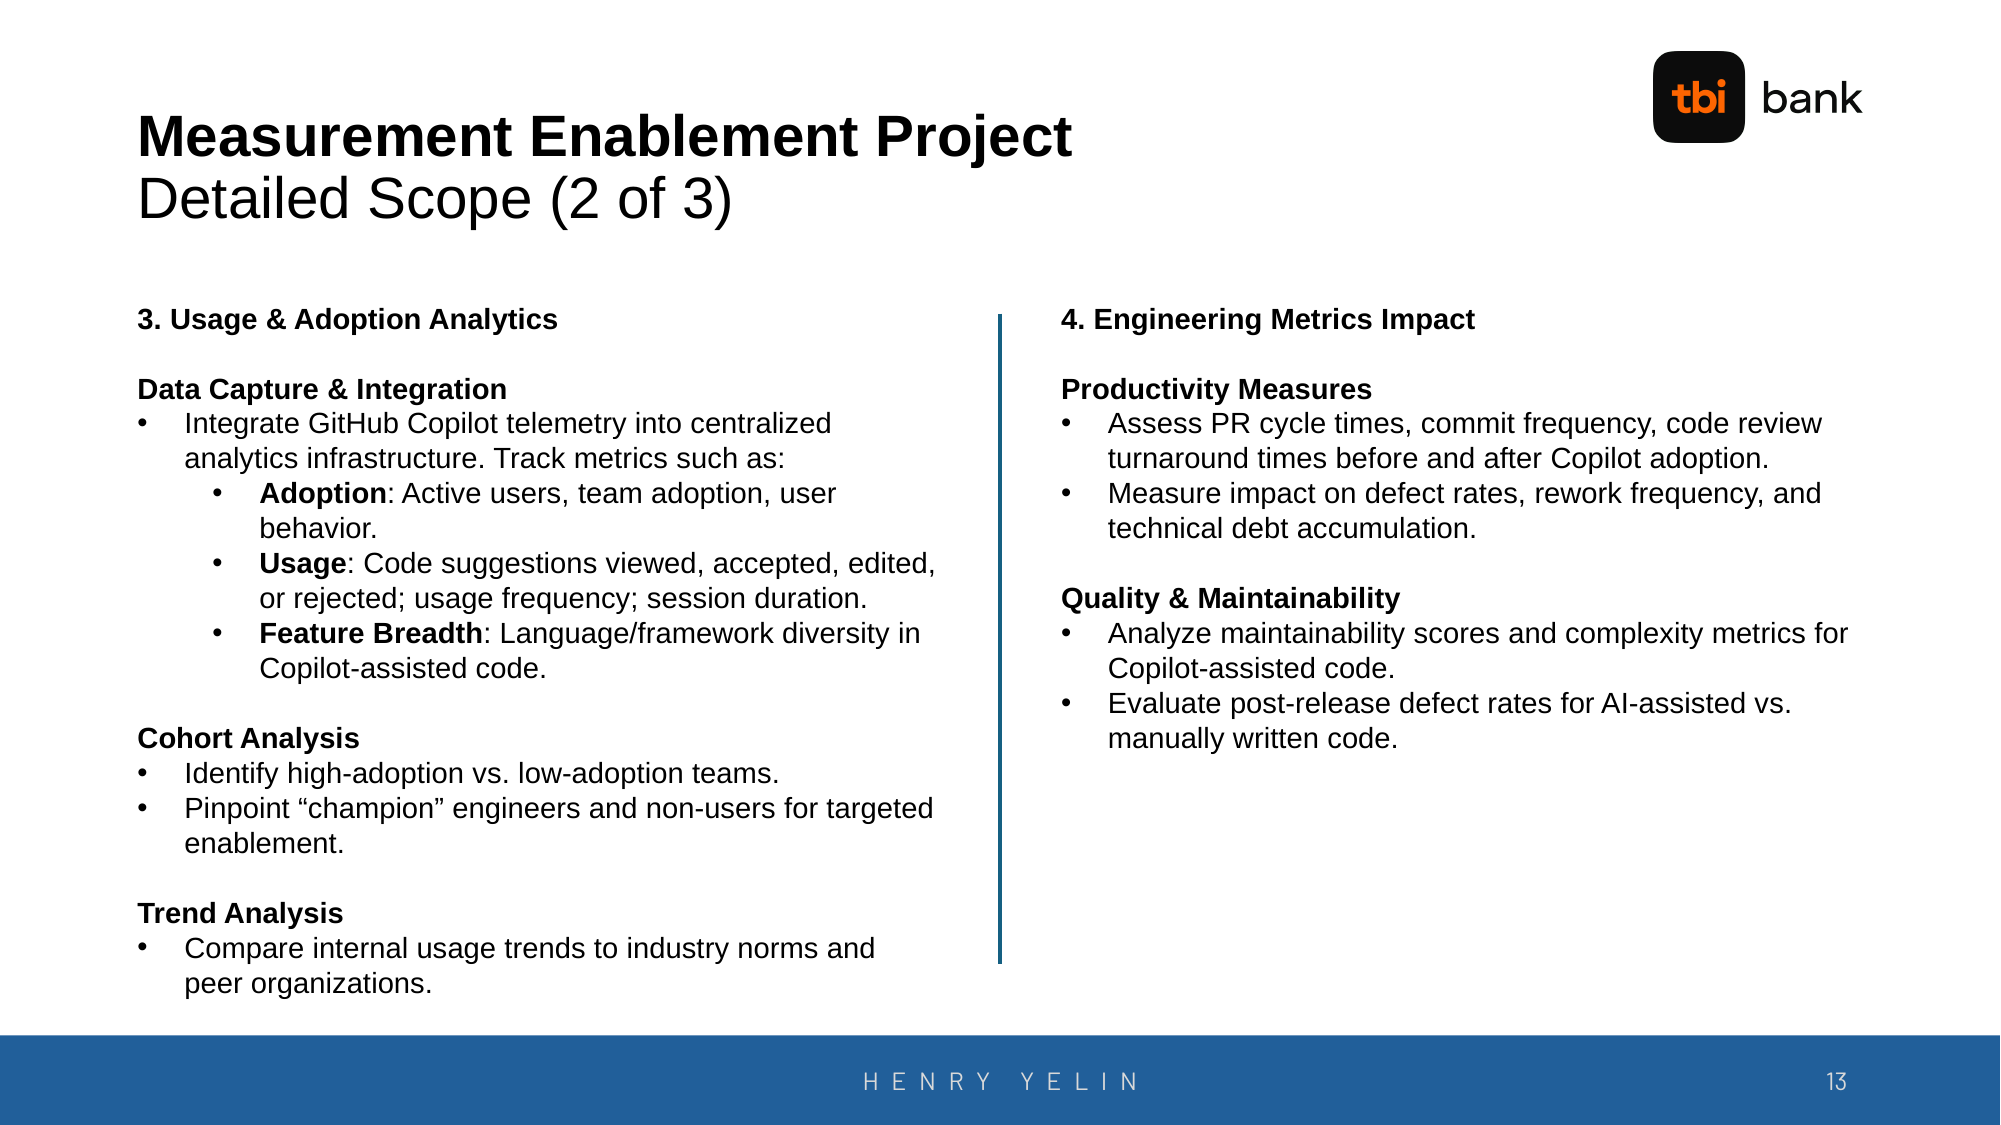

# Measurement Enablement Project Detailed Scope (2 of 3)
3. Usage & Adoption Analytics

Data Capture & Integration
Integrate GitHub Copilot telemetry into centralized analytics infrastructure. Track metrics such as:
Adoption: Active users, team adoption, user behavior.
Usage: Code suggestions viewed, accepted, edited, or rejected; usage frequency; session duration.
Feature Breadth: Language/framework diversity in Copilot-assisted code.

Cohort Analysis
Identify high-adoption vs. low-adoption teams.
Pinpoint “champion” engineers and non-users for targeted enablement.

Trend Analysis
Compare internal usage trends to industry norms and peer organizations.
4. Engineering Metrics Impact

Productivity Measures
Assess PR cycle times, commit frequency, code review turnaround times before and after Copilot adoption.
Measure impact on defect rates, rework frequency, and technical debt accumulation.

Quality & Maintainability
Analyze maintainability scores and complexity metrics for Copilot-assisted code.
Evaluate post-release defect rates for AI-assisted vs. manually written code.
13